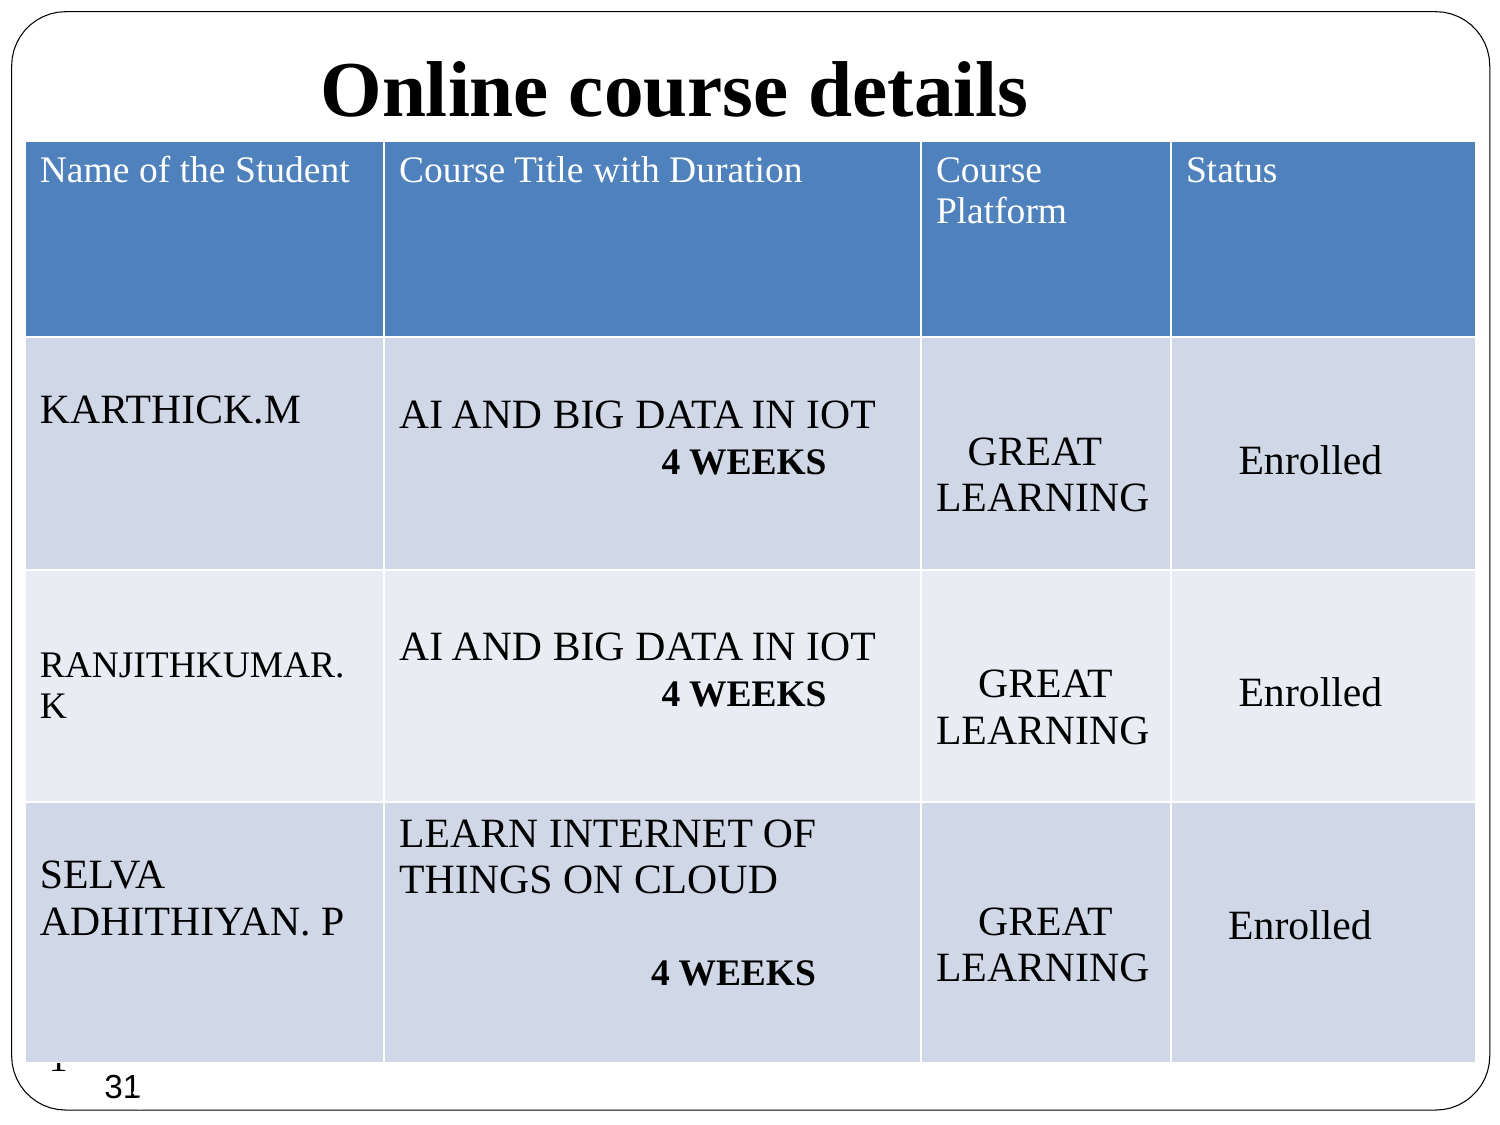

# Online course details
| Name of the Student | Course Title with Duration | Course Platform | Status |
| --- | --- | --- | --- |
| KARTHICK.M | AI AND BIG DATA IN IOT 4 WEEKS | GREAT LEARNING | Enrolled |
| RANJITHKUMAR.K | AI AND BIG DATA IN IOT 4 WEEKS | GREAT LEARNING | Enrolled |
| SELVA ADHITHIYAN. P | LEARN INTERNET OF THINGS ON CLOUD 4 WEEKS | GREAT LEARNING | Enrolled |

31
31